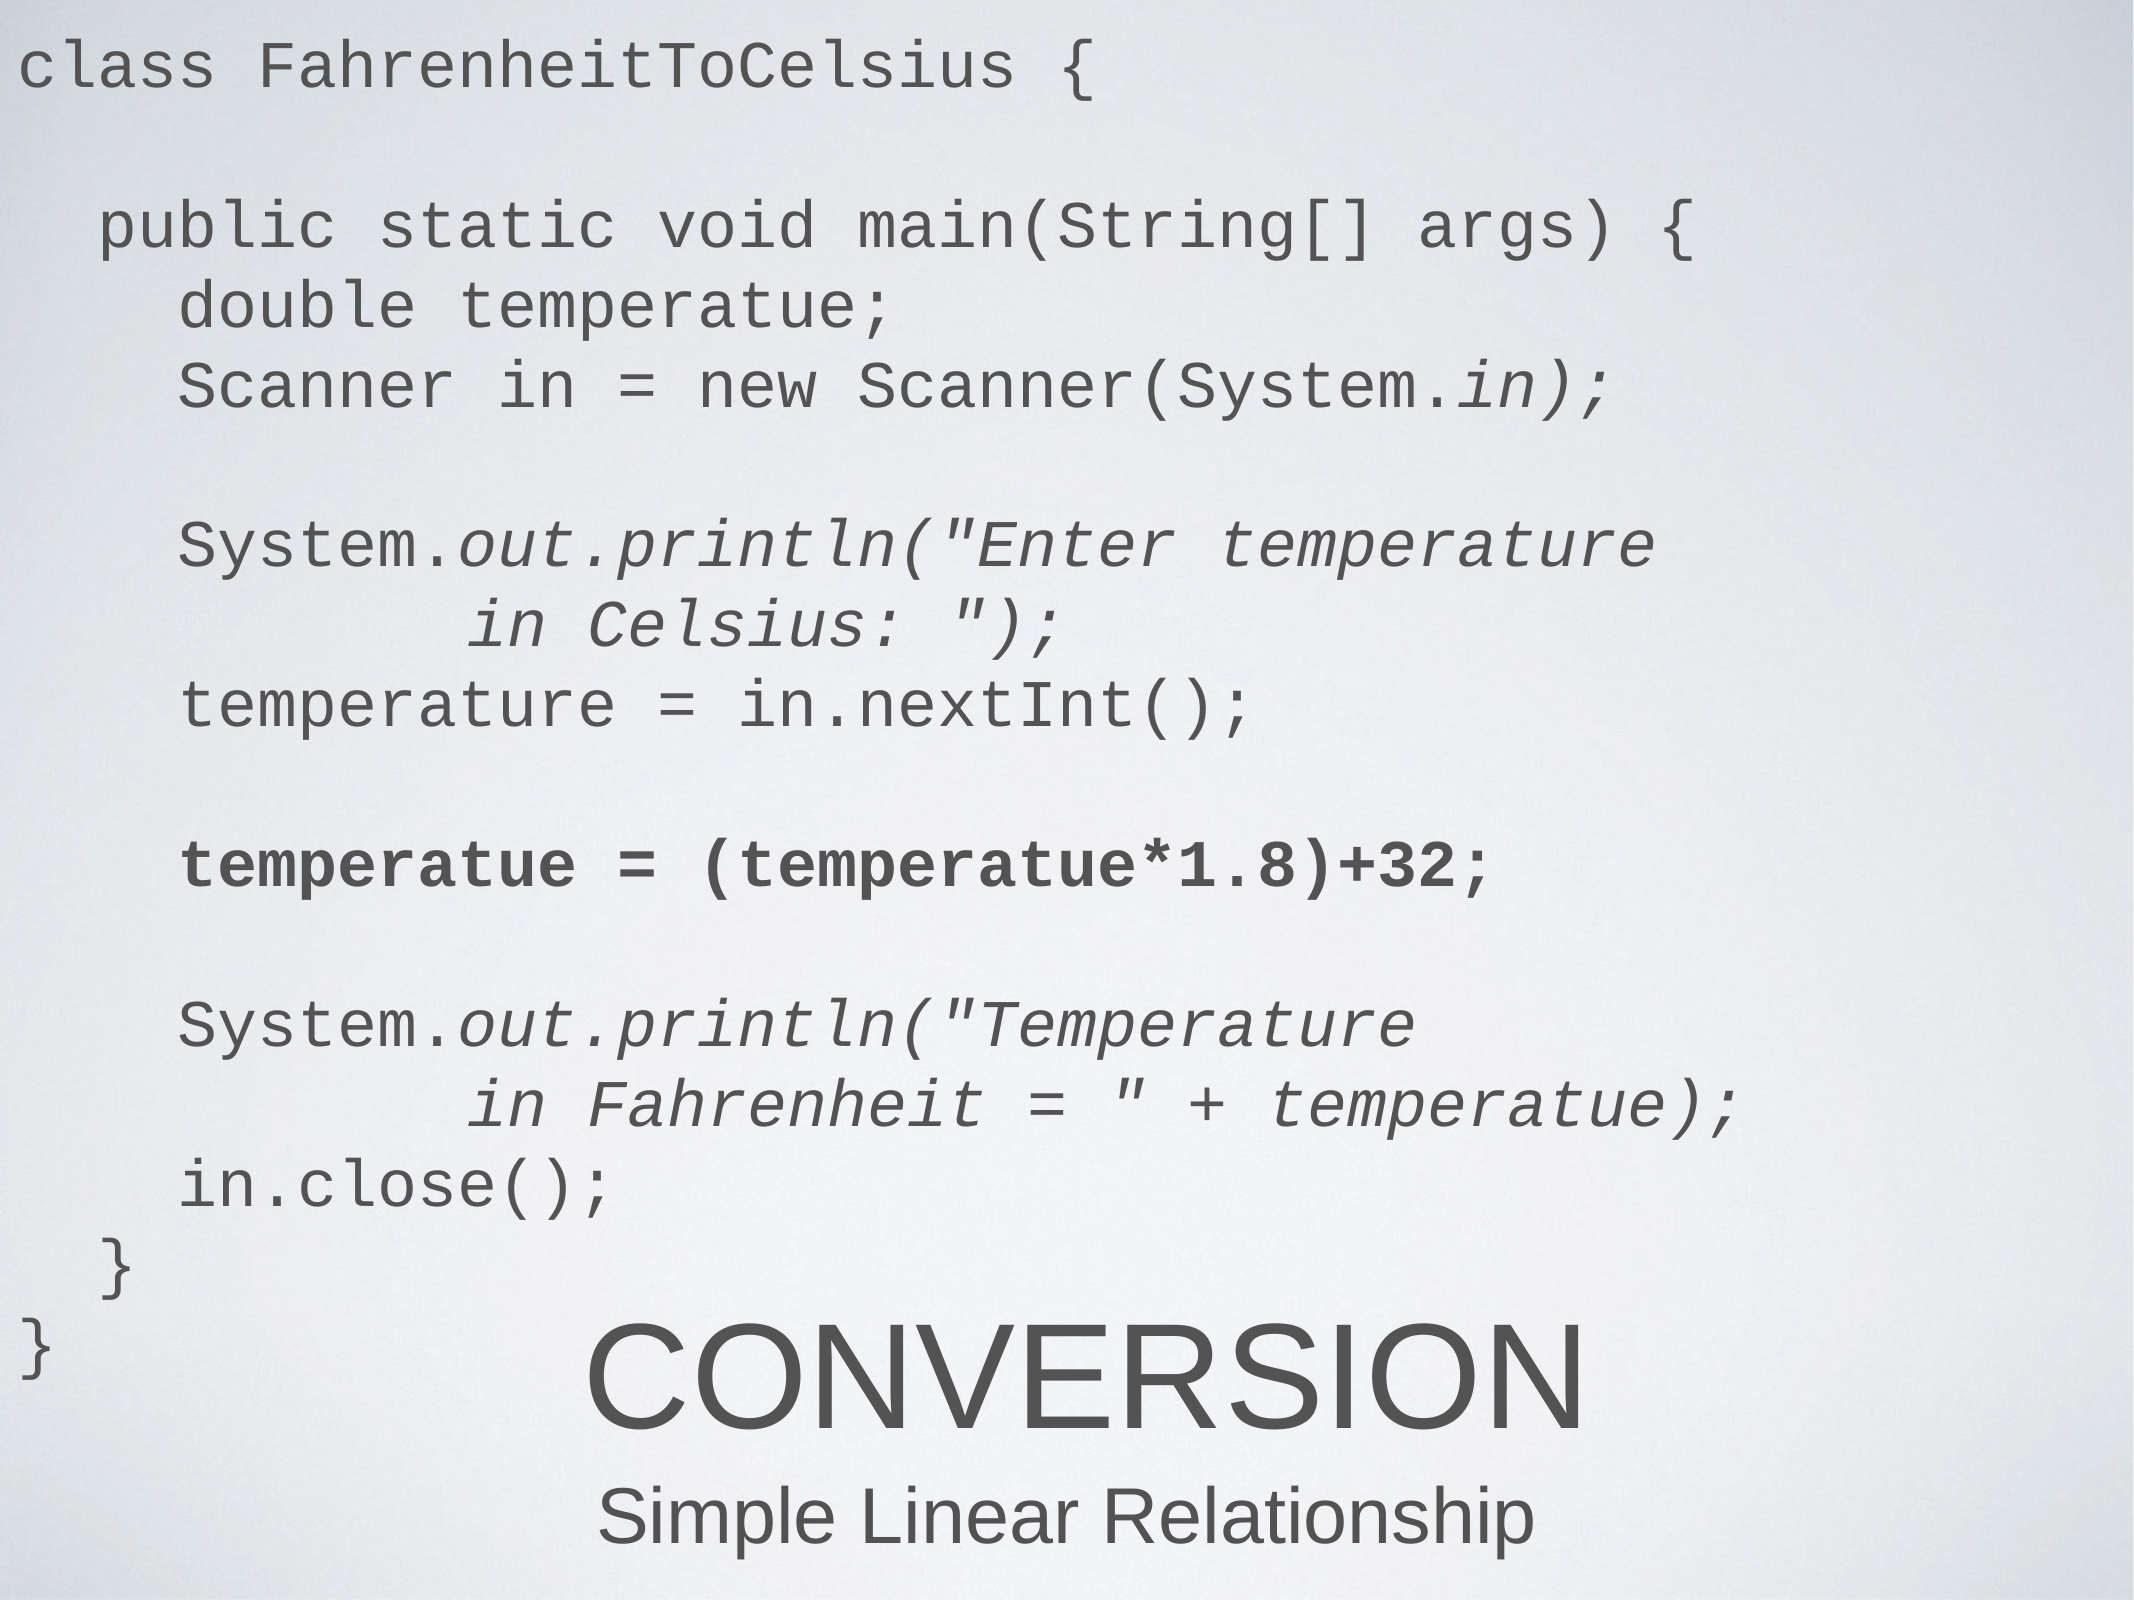

class FahrenheitToCelsius {

  public static void main(String[] args) {
    double temperatue;
    Scanner in = new Scanner(System.in);

    System.out.println("Enter temperature
			in Celsius: ");
    temperature = in.nextInt();

    temperatue = (temperatue*1.8)+32;

    System.out.println("Temperature
			in Fahrenheit = " + temperatue);
    in.close();
  }
}

# Conversion
Simple Linear Relationship